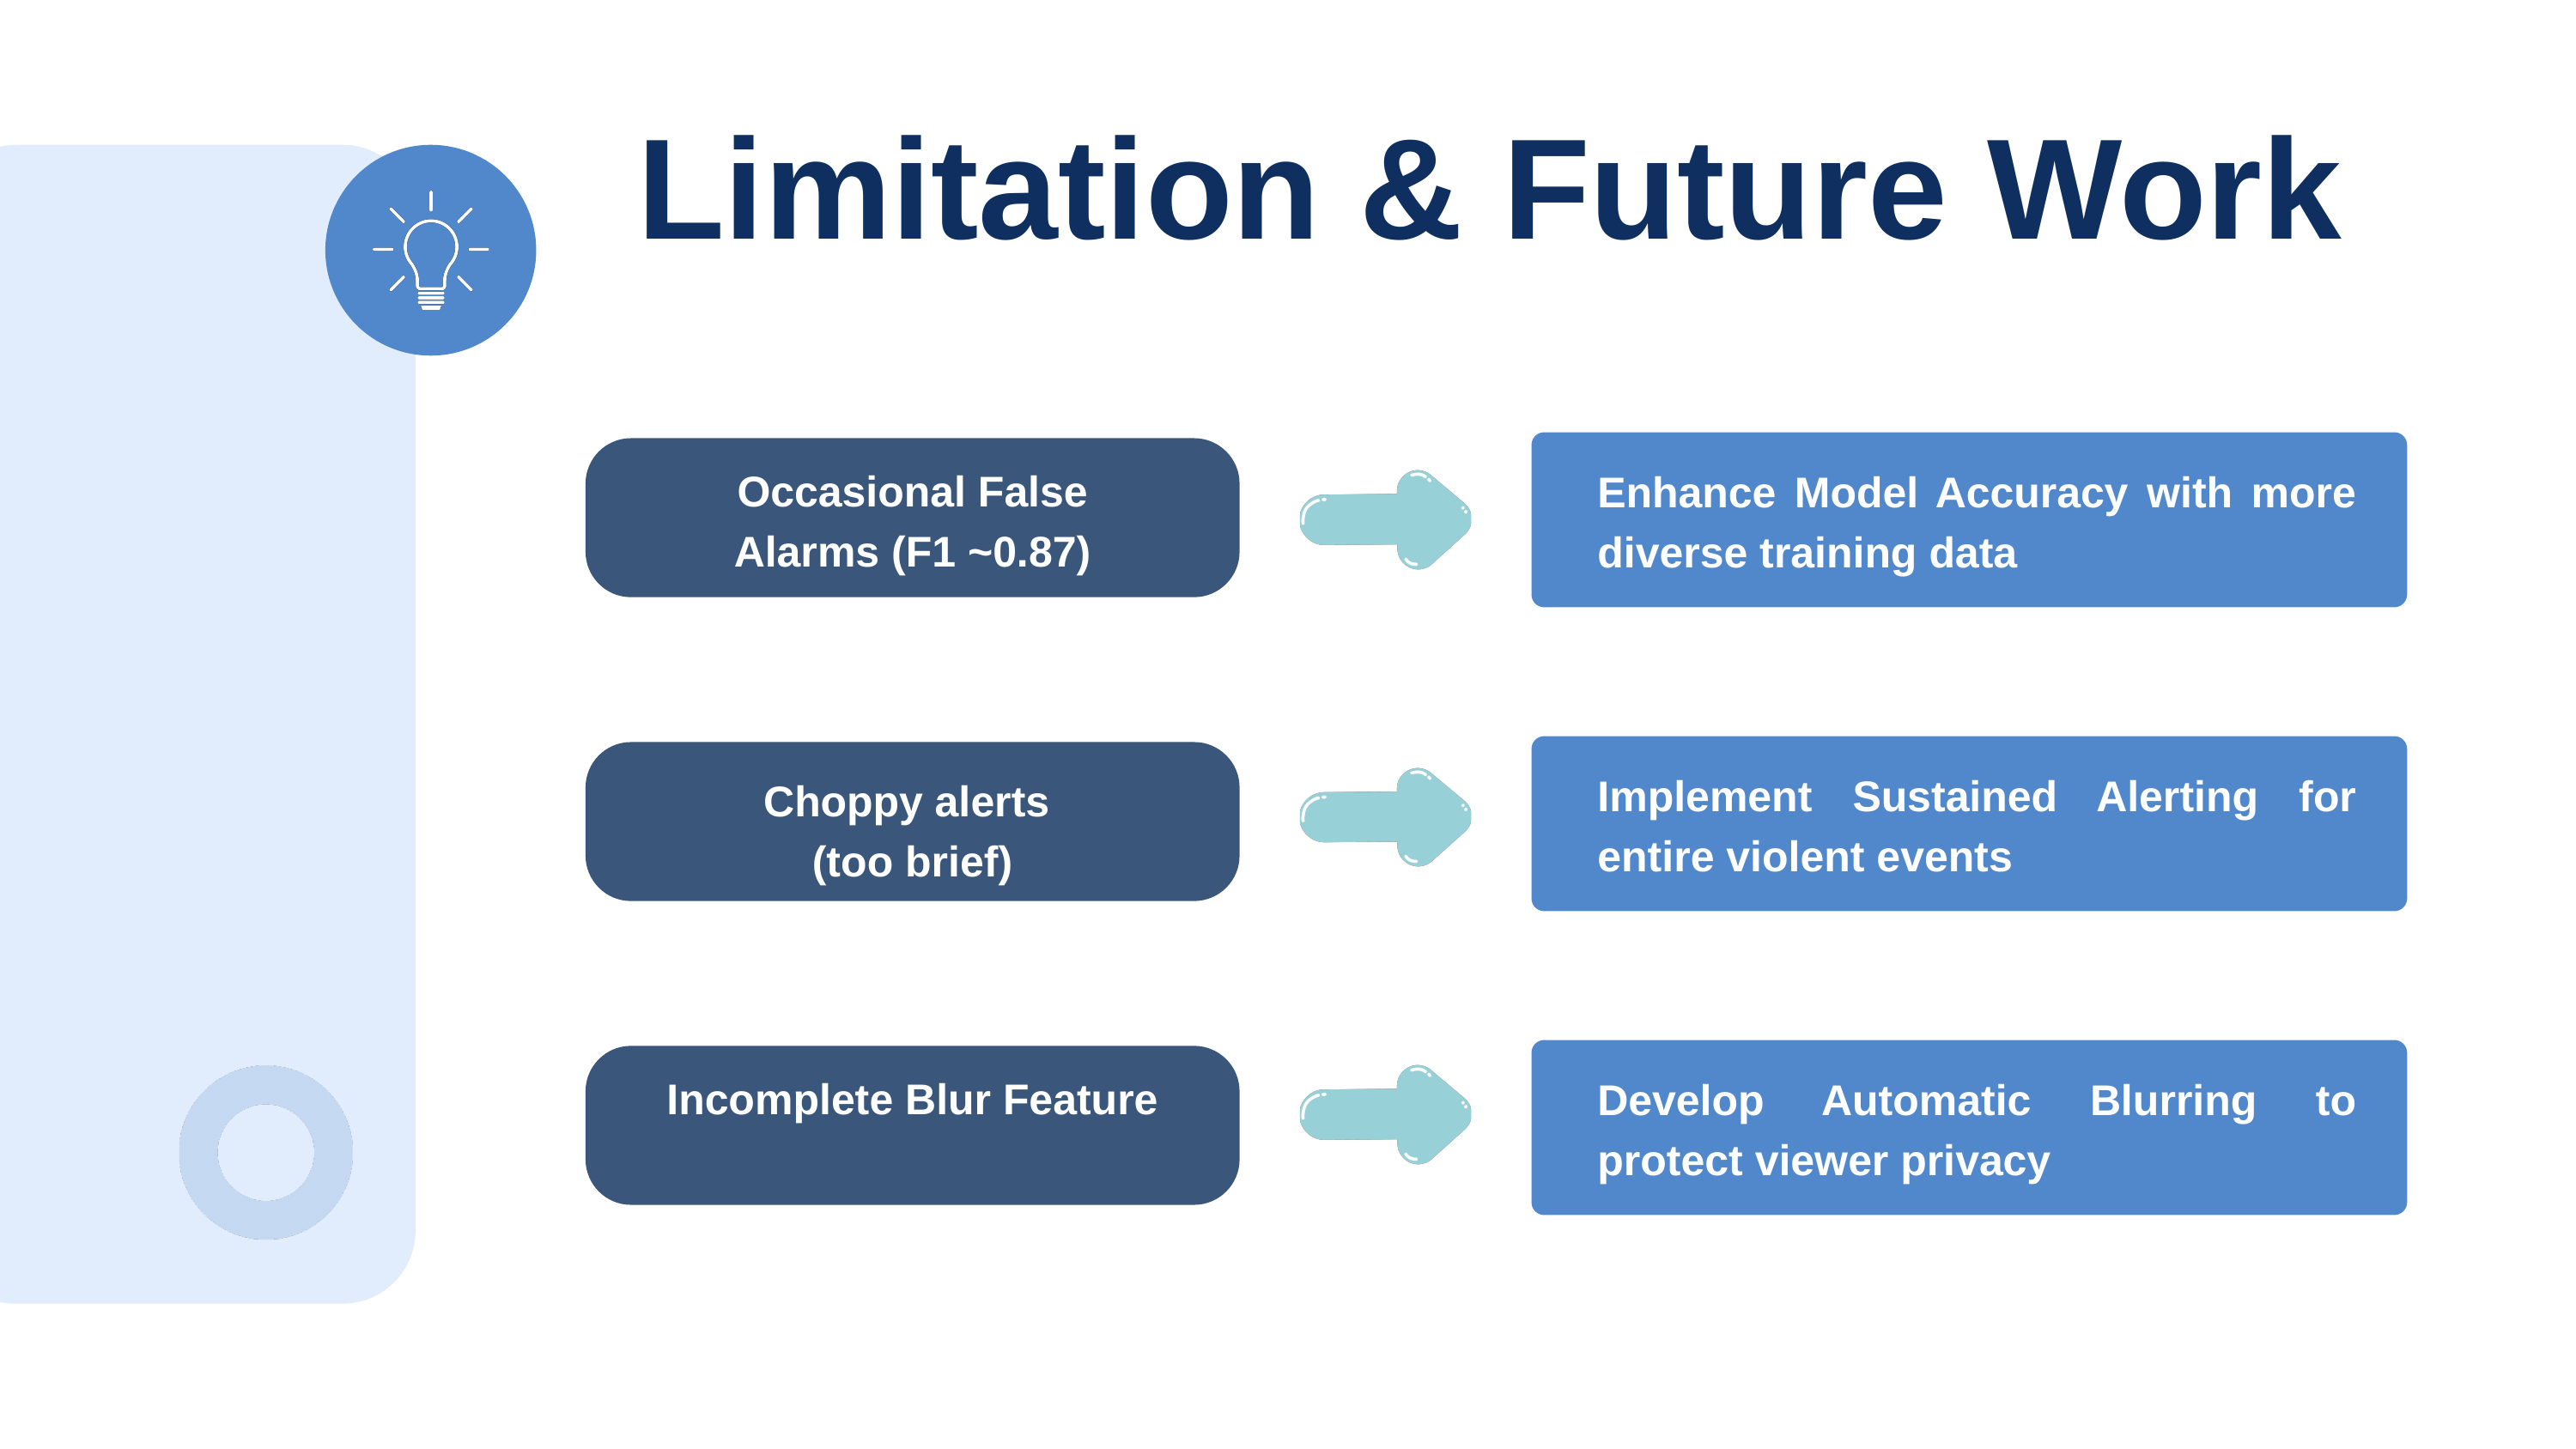

Limitation & Future Work

Occasional False Alarms (F1 ~0.87)
Enhance Model Accuracy with more diverse training data

Implement Sustained Alerting for entire violent events
Choppy alerts
(too brief)

Incomplete Blur Feature
Develop Automatic Blurring to protect viewer privacy